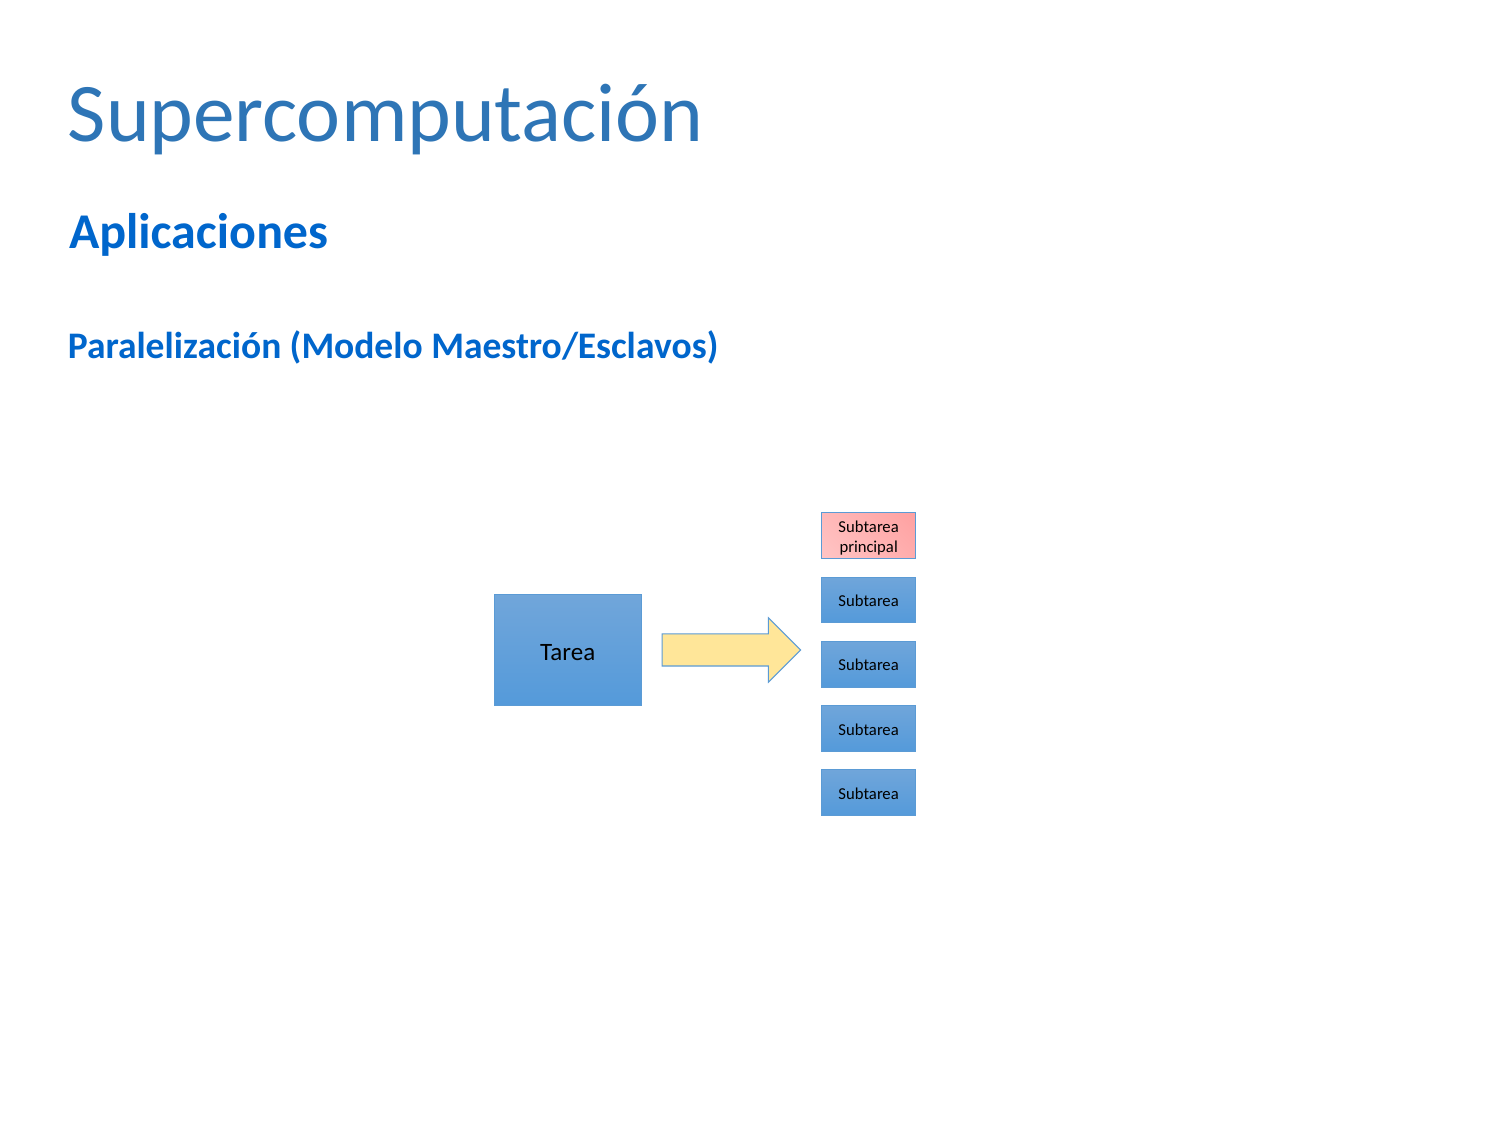

Supercomputación
Aplicaciones
Paralelización (Modelo Maestro/Esclavos)
Subtarea principal
Subtarea
Tarea

Subtarea
Subtarea
Subtarea